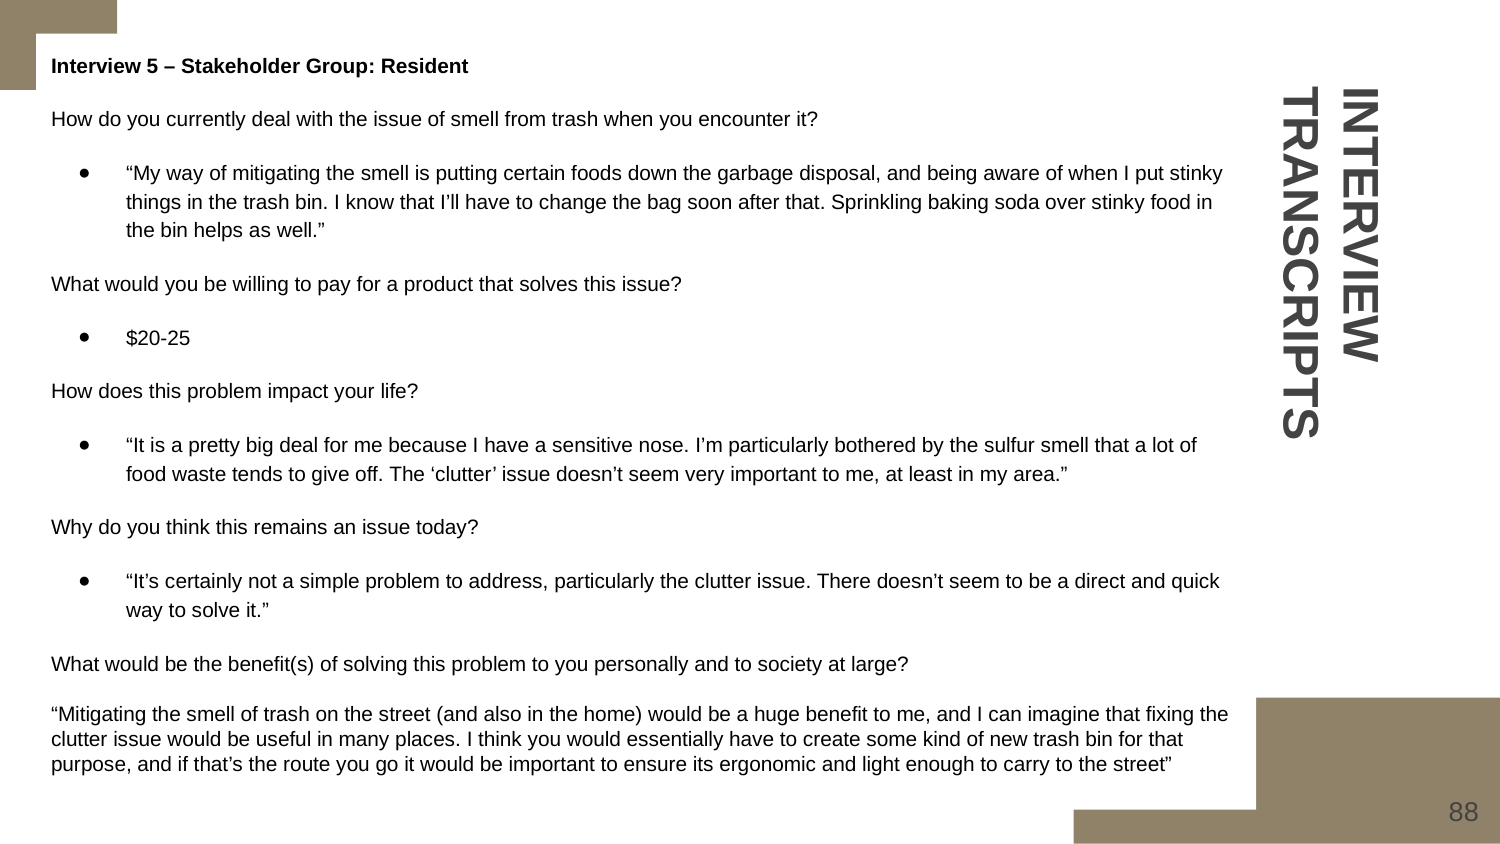

Interview 5 – Stakeholder Group: Resident
How do you currently deal with the issue of smell from trash when you encounter it?
“My way of mitigating the smell is putting certain foods down the garbage disposal, and being aware of when I put stinky things in the trash bin. I know that I’ll have to change the bag soon after that. Sprinkling baking soda over stinky food in the bin helps as well.”
What would you be willing to pay for a product that solves this issue?
$20-25
How does this problem impact your life?
“It is a pretty big deal for me because I have a sensitive nose. I’m particularly bothered by the sulfur smell that a lot of food waste tends to give off. The ‘clutter’ issue doesn’t seem very important to me, at least in my area.”
Why do you think this remains an issue today?
“It’s certainly not a simple problem to address, particularly the clutter issue. There doesn’t seem to be a direct and quick way to solve it.”
What would be the benefit(s) of solving this problem to you personally and to society at large?
“Mitigating the smell of trash on the street (and also in the home) would be a huge benefit to me, and I can imagine that fixing the clutter issue would be useful in many places. I think you would essentially have to create some kind of new trash bin for that purpose, and if that’s the route you go it would be important to ensure its ergonomic and light enough to carry to the street”
# INTERVIEW TRANSCRIPTS

88